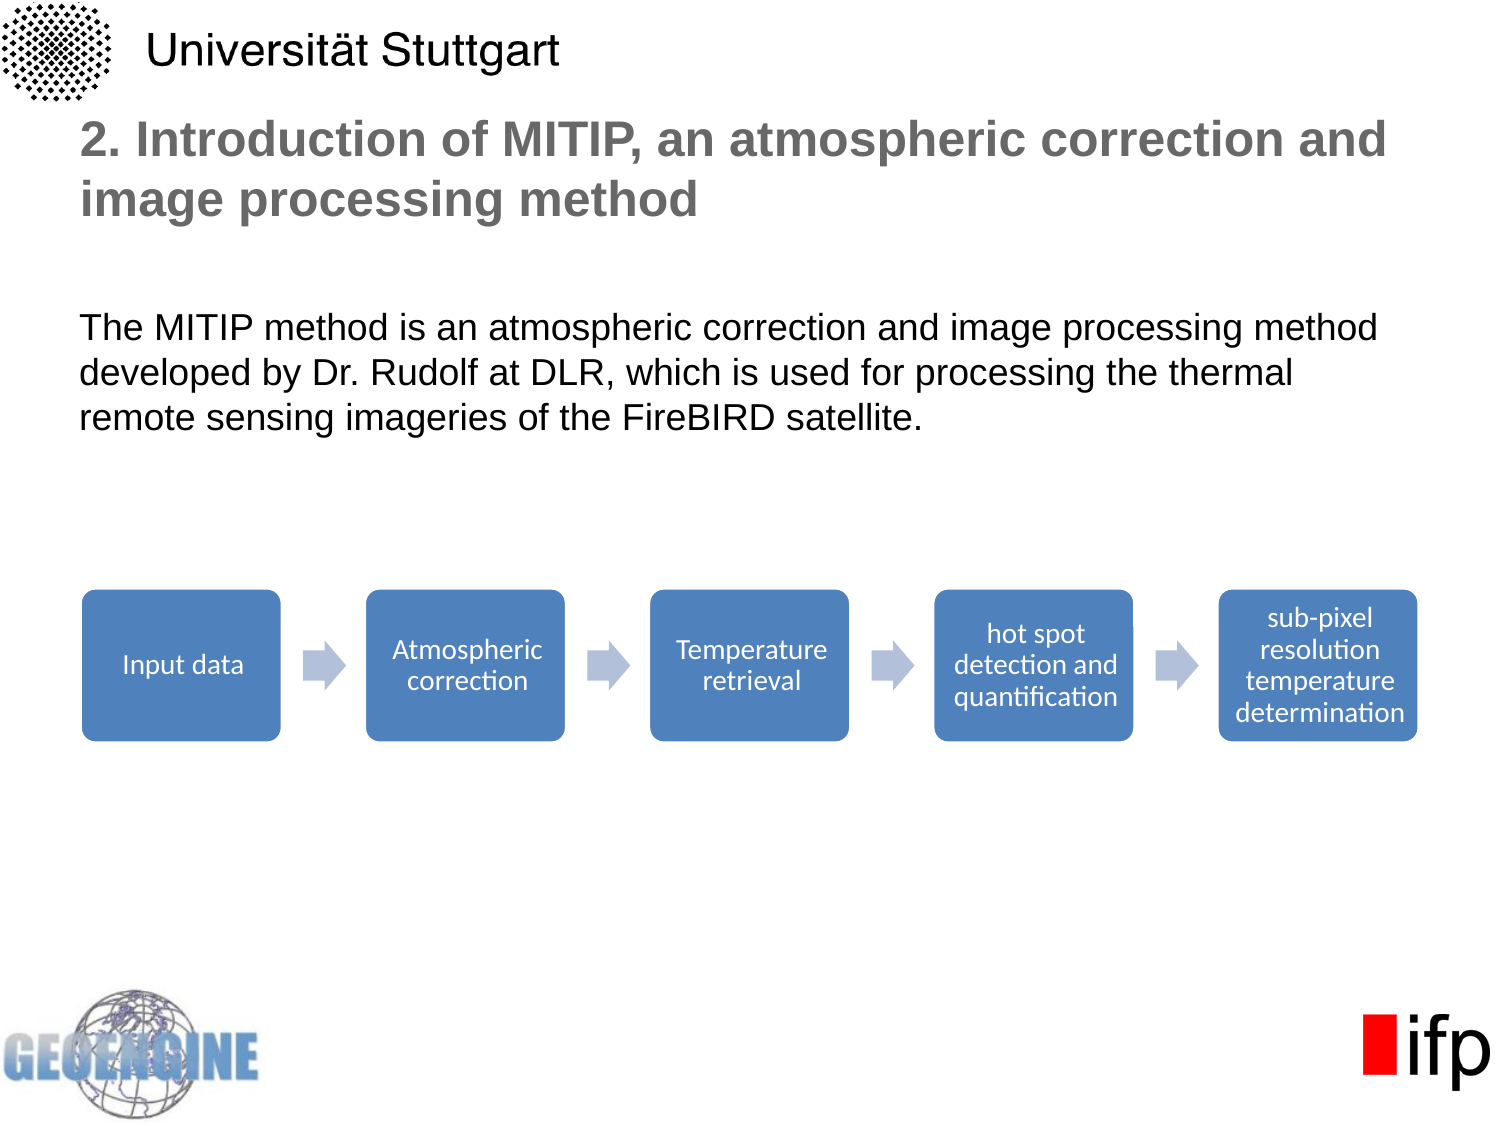

# 2. Introduction of MITIP, an atmospheric correction and image processing method
The MITIP method is an atmospheric correction and image processing method developed by Dr. Rudolf at DLR, which is used for processing the thermal remote sensing imageries of the FireBIRD satellite.
Input data

Atmospheric correction

Temperature retrieval

hot spot detection and quantification

sub-pixel resolution temperature determination